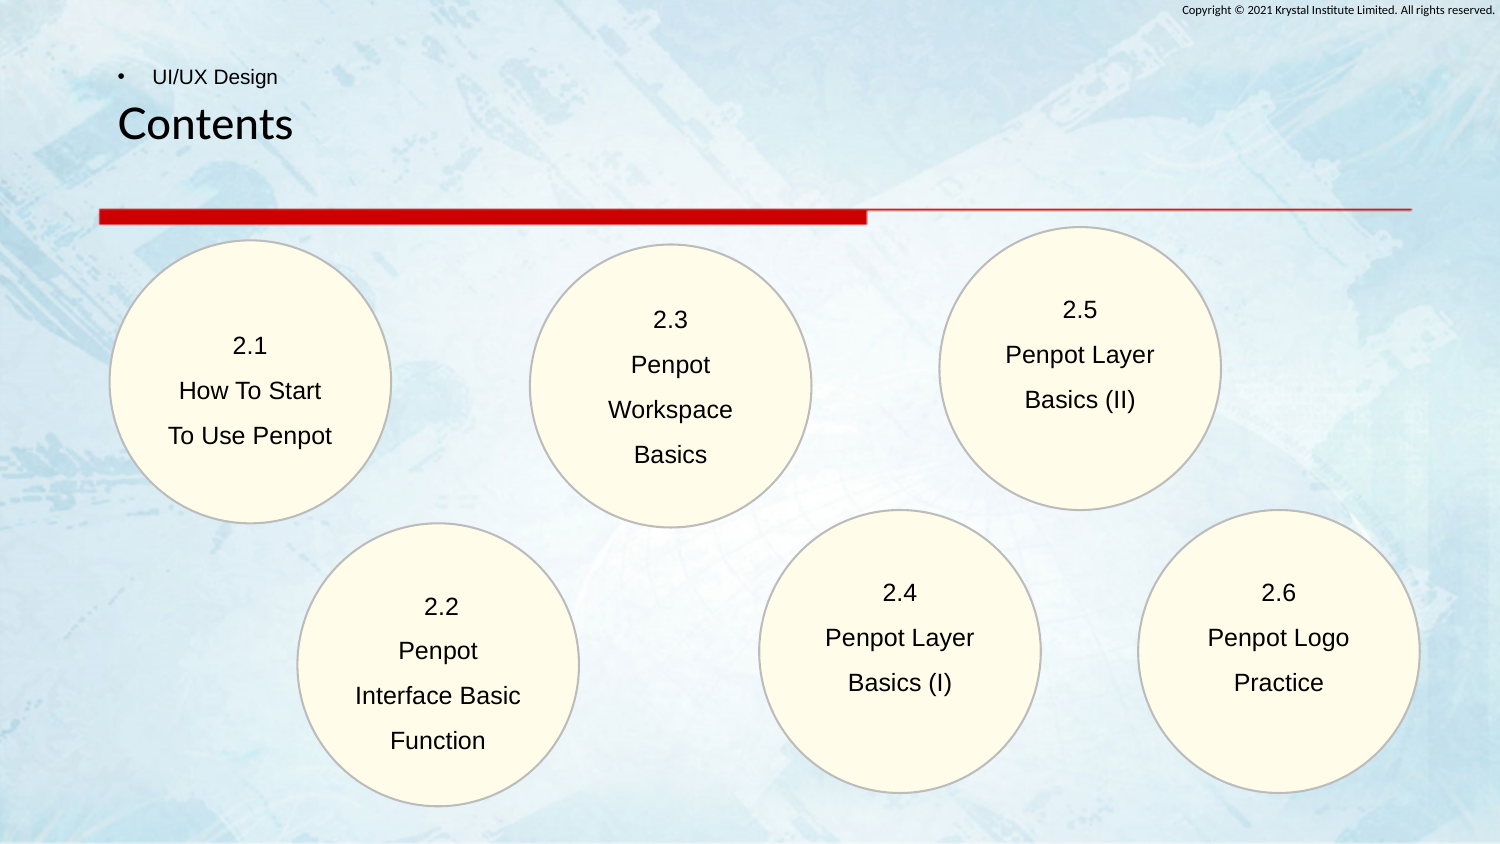

# Contents
2.5
Penpot Layer Basics (II)

2.1
How To Start To Use Penpot

2.3
Penpot Workspace Basics

2.4
Penpot Layer Basics (I)

2.6
Penpot Logo Practice

 2.2
Penpot Interface Basic Function